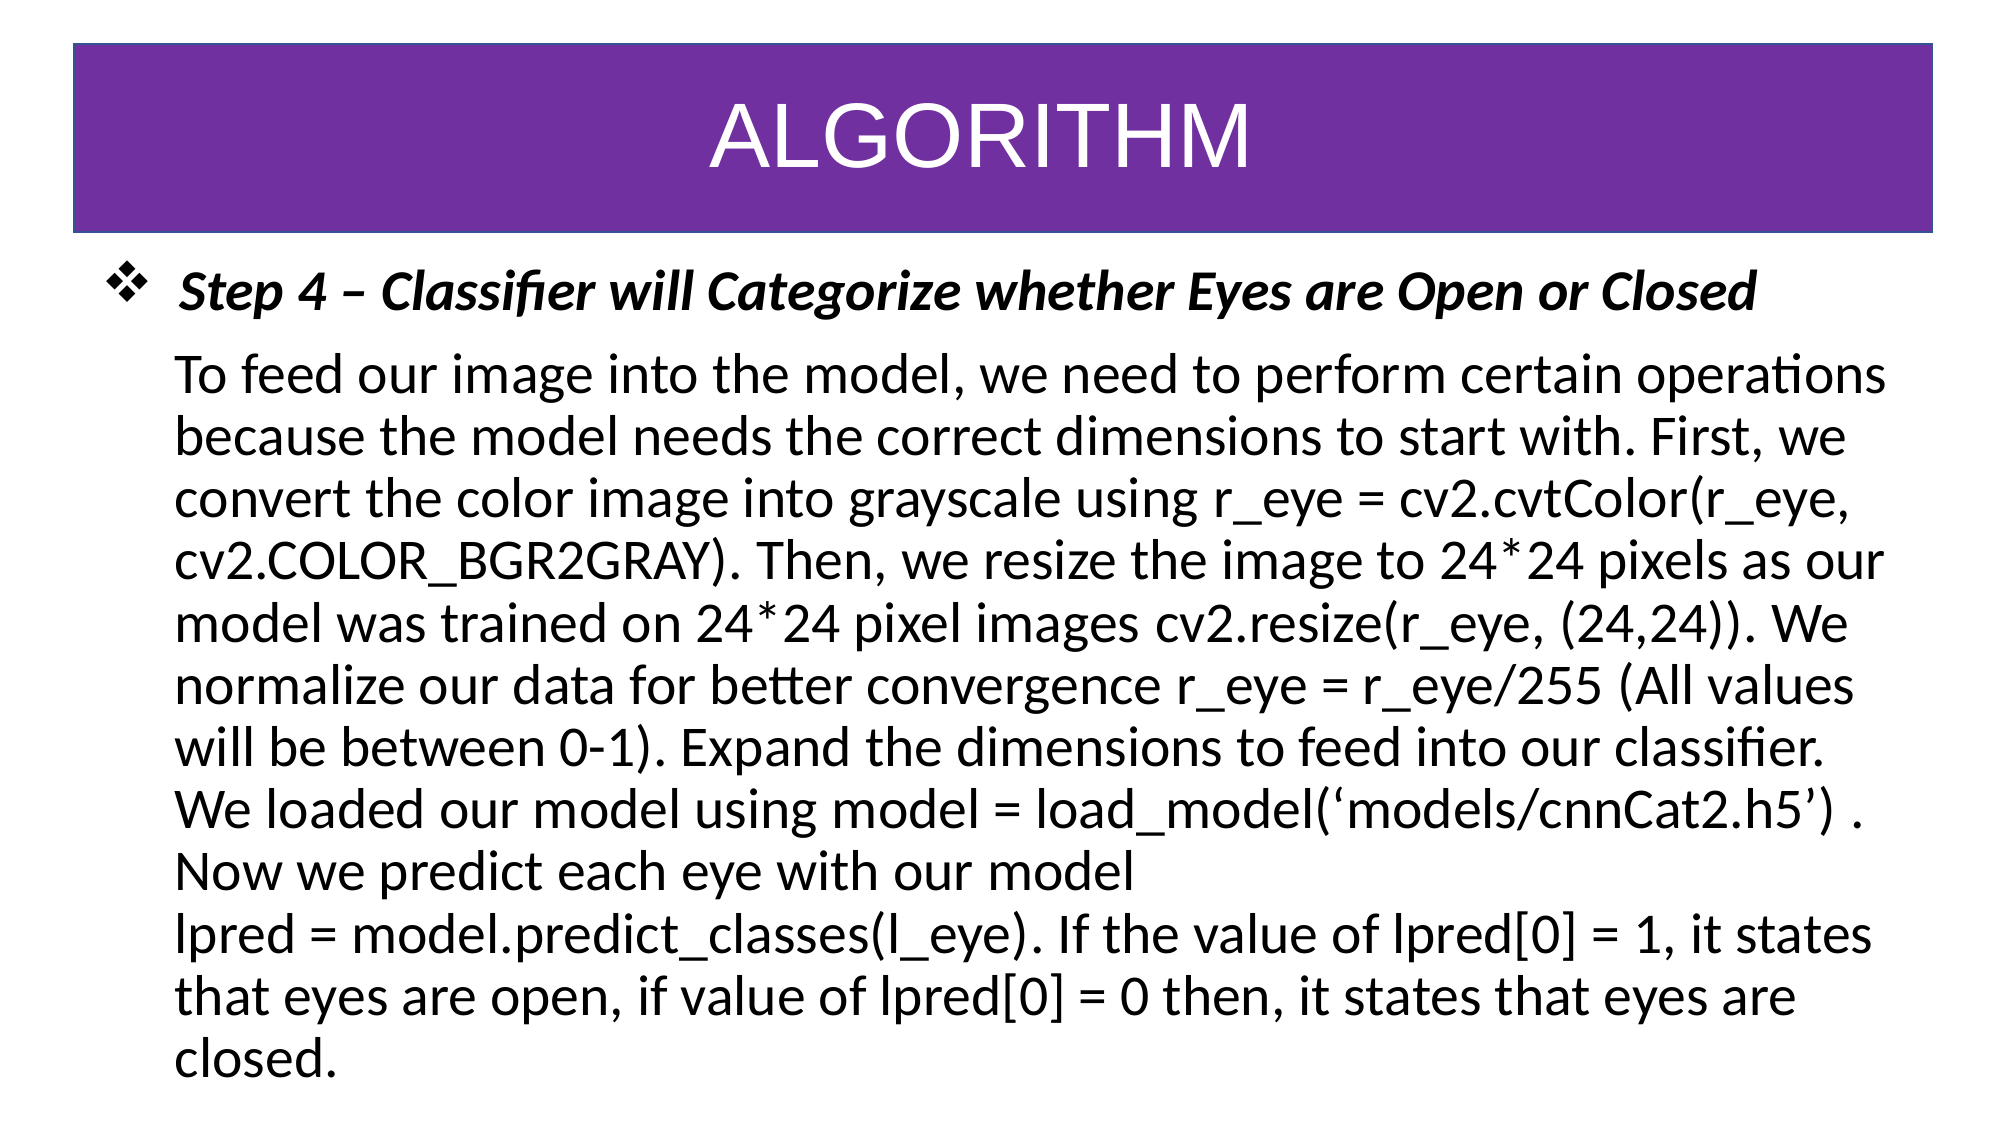

# ALGORITHM
  Step 4 – Classifier will Categorize whether Eyes are Open or Closed
To feed our image into the model, we need to perform certain operations because the model needs the correct dimensions to start with. First, we convert the color image into grayscale using r_eye = cv2.cvtColor(r_eye, cv2.COLOR_BGR2GRAY). Then, we resize the image to 24*24 pixels as our model was trained on 24*24 pixel images cv2.resize(r_eye, (24,24)). We normalize our data for better convergence r_eye = r_eye/255 (All values will be between 0-1). Expand the dimensions to feed into our classifier. We loaded our model using model = load_model(‘models/cnnCat2.h5’) . Now we predict each eye with our model
lpred = model.predict_classes(l_eye). If the value of lpred[0] = 1, it states that eyes are open, if value of lpred[0] = 0 then, it states that eyes are closed.